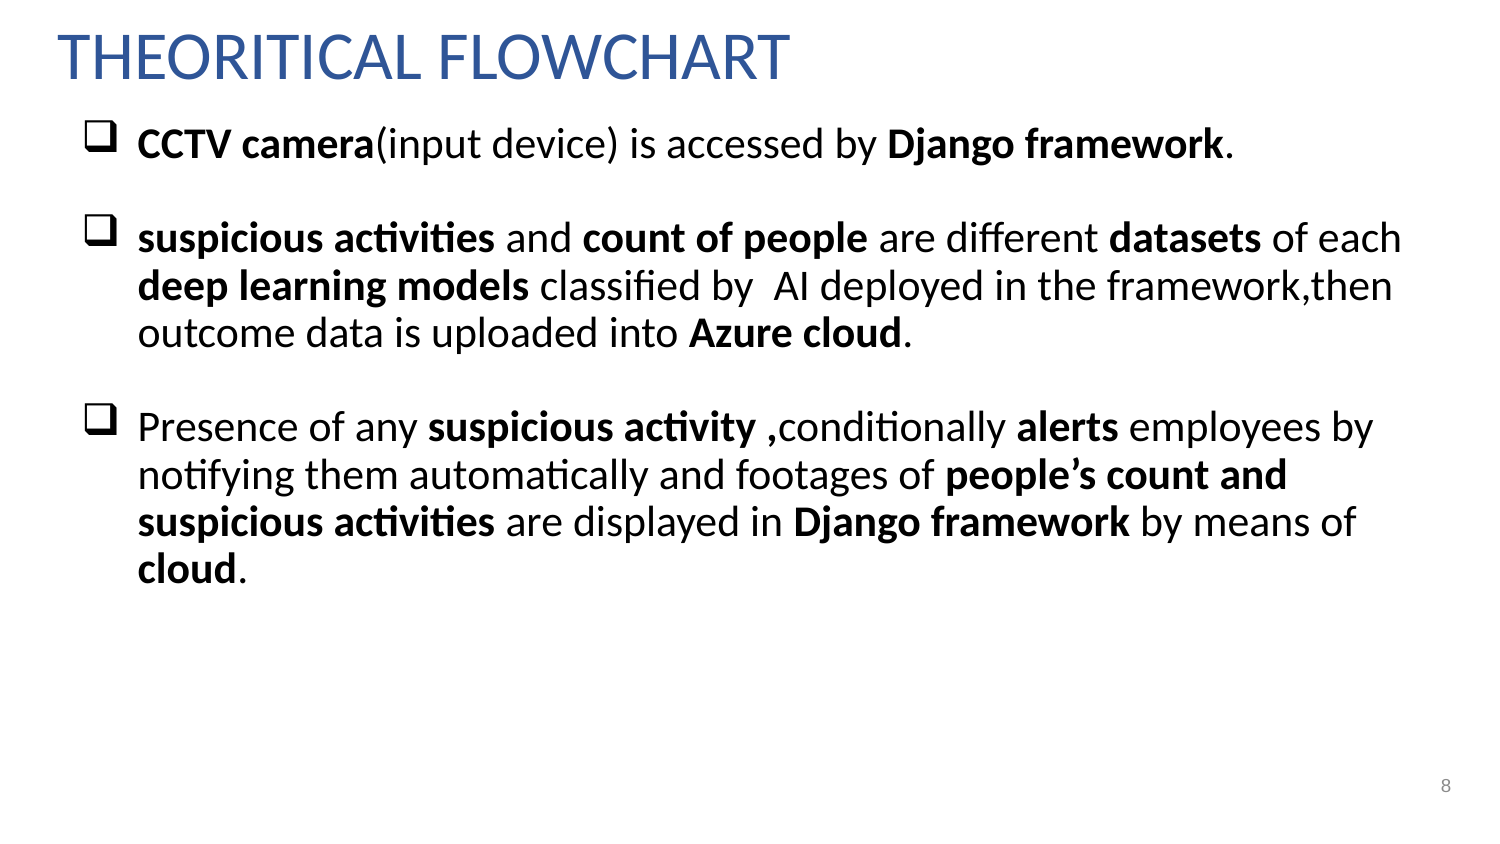

# THEORITICAL FLOWCHART
CCTV camera(input device) is accessed by Django framework.

suspicious activities and count of people are different datasets of each deep learning models classified by  AI deployed in the framework,then outcome data is uploaded into Azure cloud.

Presence of any suspicious activity ,conditionally alerts employees by notifying them automatically and footages of people’s count and suspicious activities are displayed in Django framework by means of cloud.

8